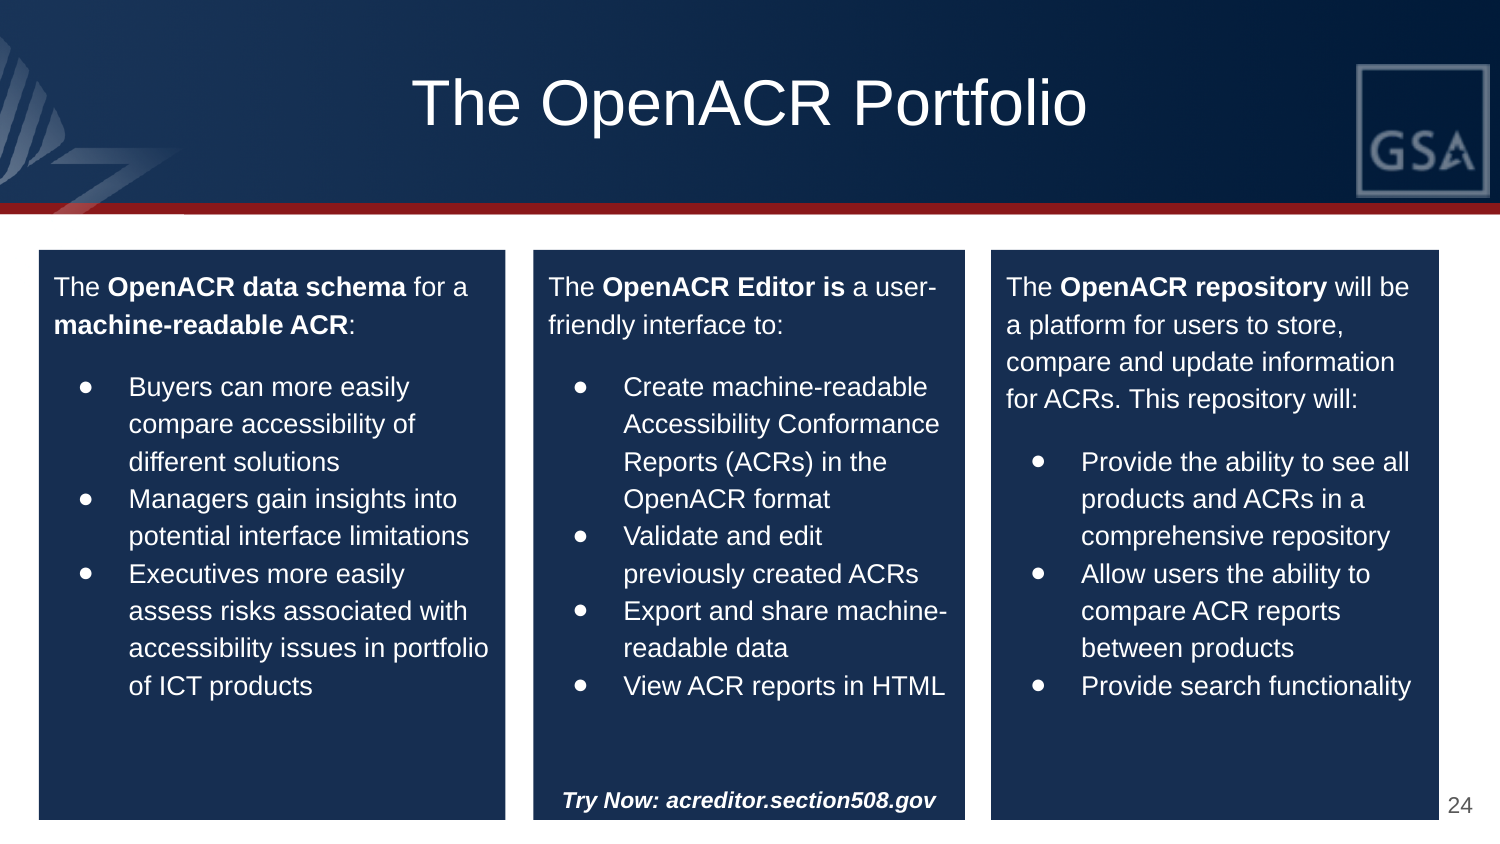

# The OpenACR Portfolio
The OpenACR data schema for a machine-readable ACR:
Buyers can more easily compare accessibility of different solutions
Managers gain insights into potential interface limitations
Executives more easily assess risks associated with accessibility issues in portfolio of ICT products
The OpenACR Editor is a user-friendly interface to:
Create machine-readable Accessibility Conformance Reports (ACRs) in the OpenACR format
Validate and edit previously created ACRs
Export and share machine-readable data
View ACR reports in HTML

Try Now: acreditor.section508.gov

The OpenACR repository will be a platform for users to store, compare and update information for ACRs. This repository will:
Provide the ability to see all products and ACRs in a comprehensive repository
Allow users the ability to compare ACR reports between products
Provide search functionality

24